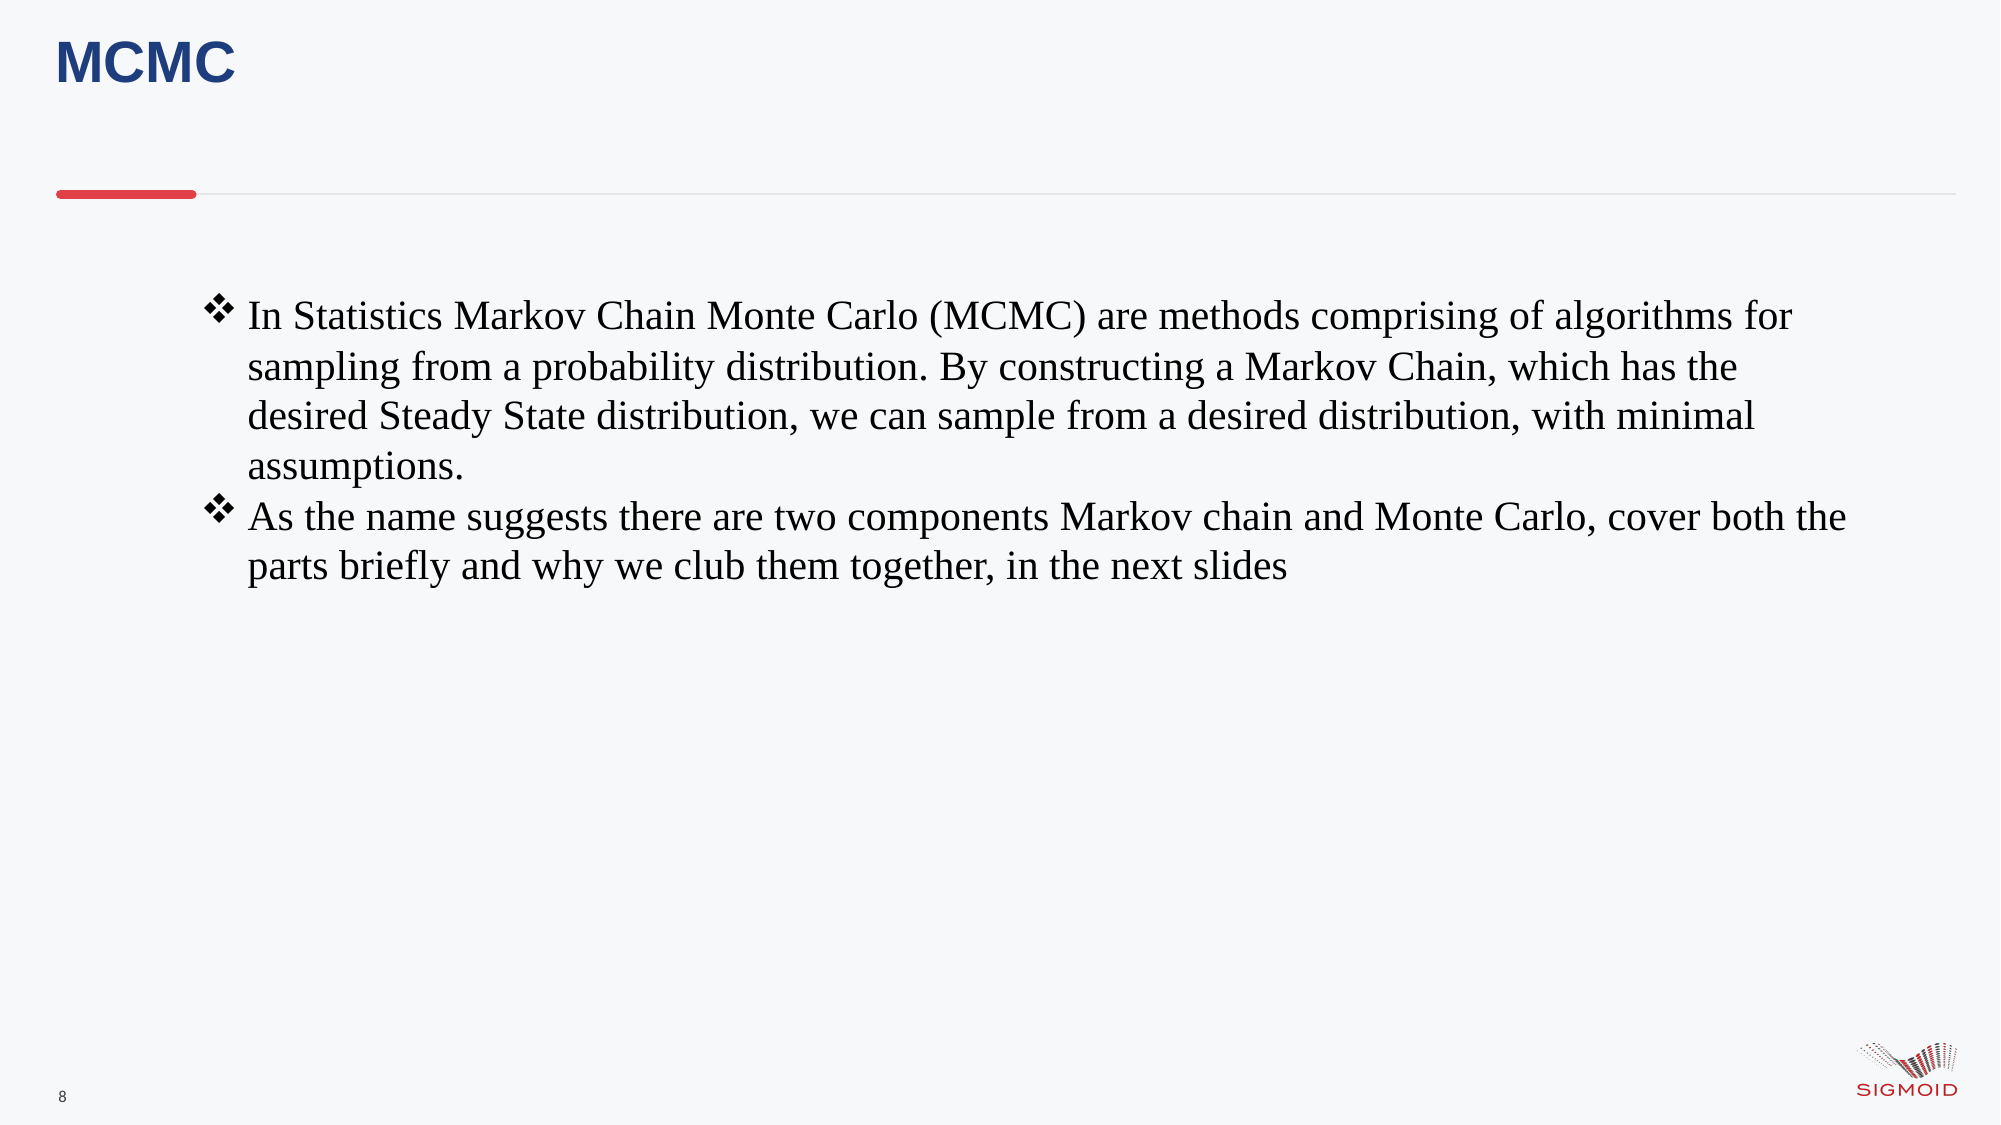

MCMC
In Statistics Markov Chain Monte Carlo (MCMC) are methods comprising of algorithms for sampling from a probability distribution. By constructing a Markov Chain, which has the desired Steady State distribution, we can sample from a desired distribution, with minimal assumptions.
As the name suggests there are two components Markov chain and Monte Carlo, cover both the parts briefly and why we club them together, in the next slides